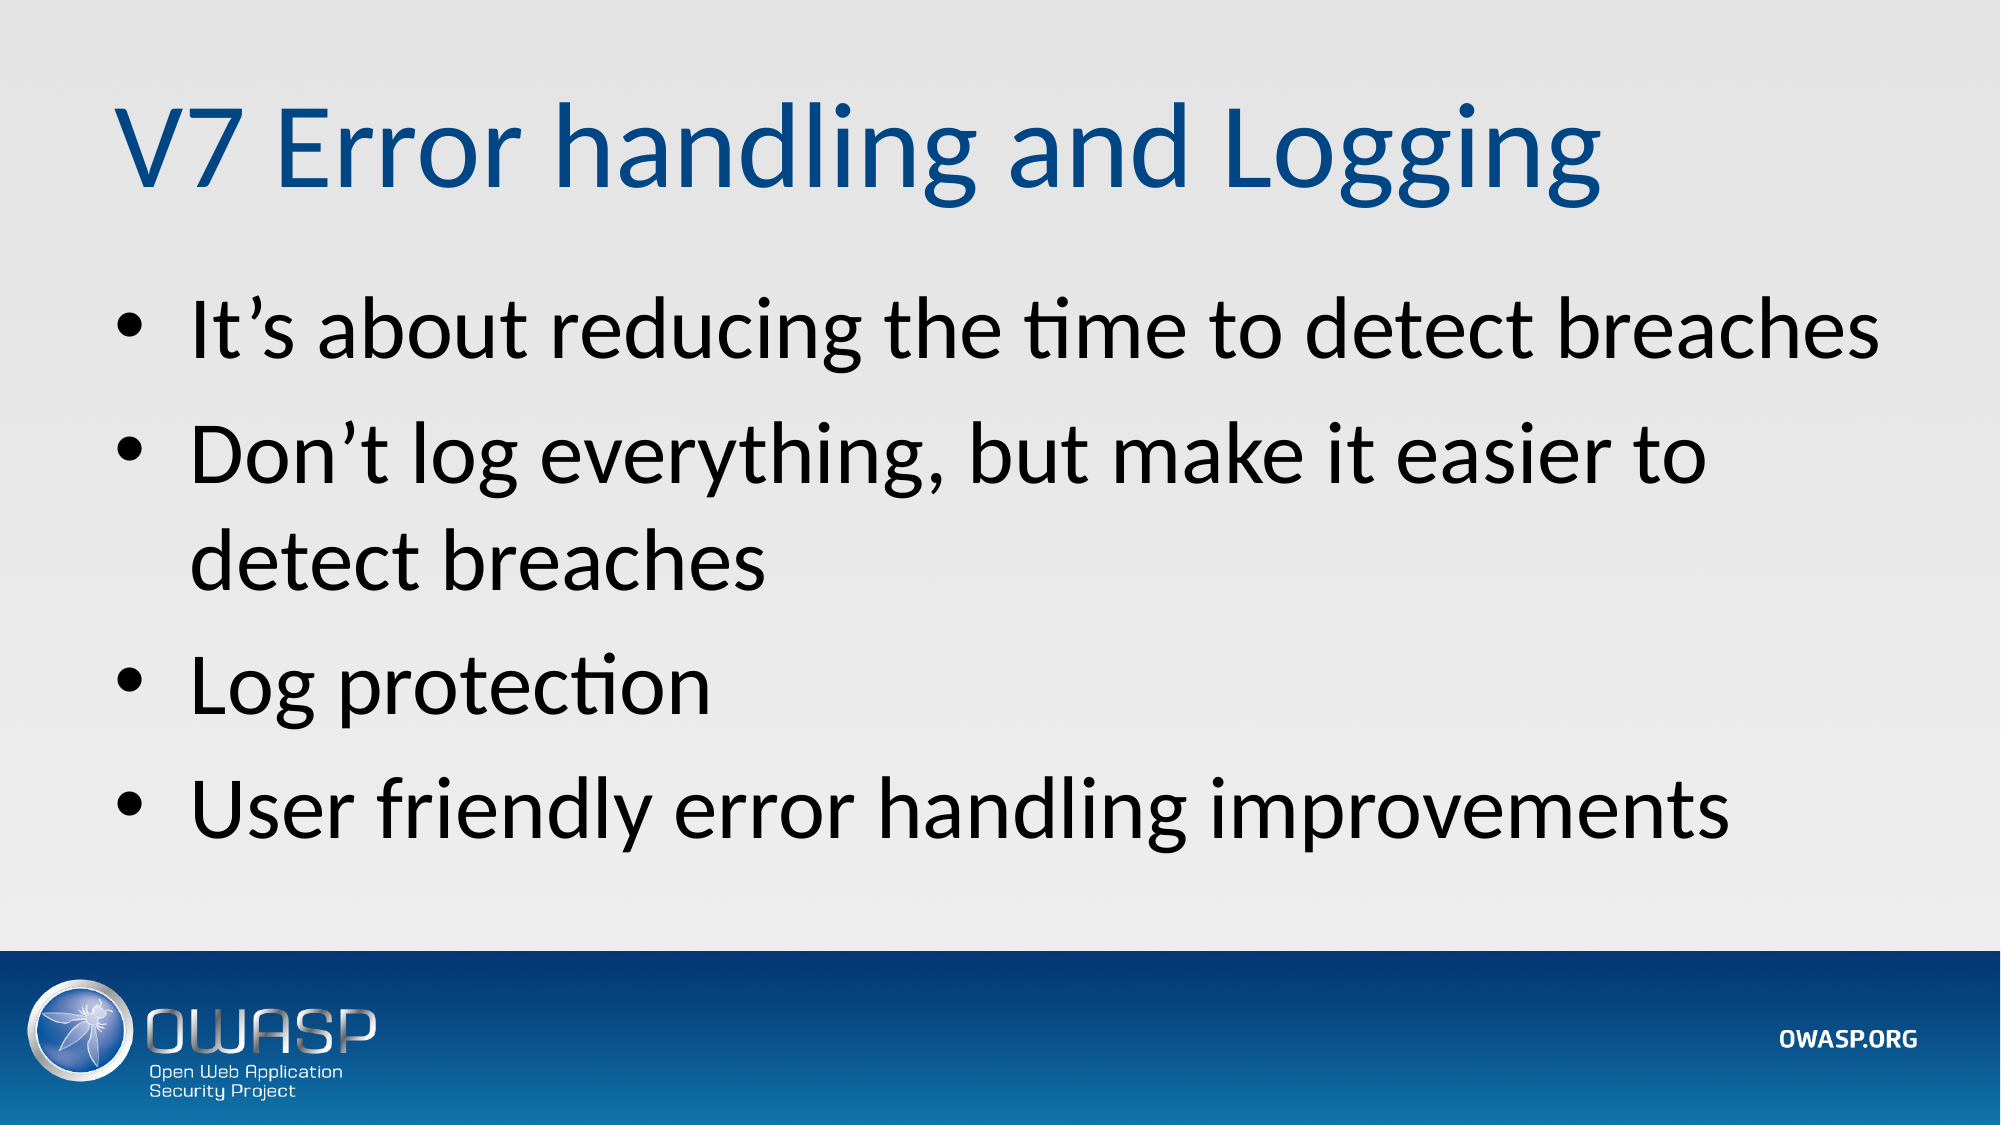

# V7 Error handling and Logging
It’s about reducing the time to detect breaches
Don’t log everything, but make it easier to detect breaches
Log protection
User friendly error handling improvements